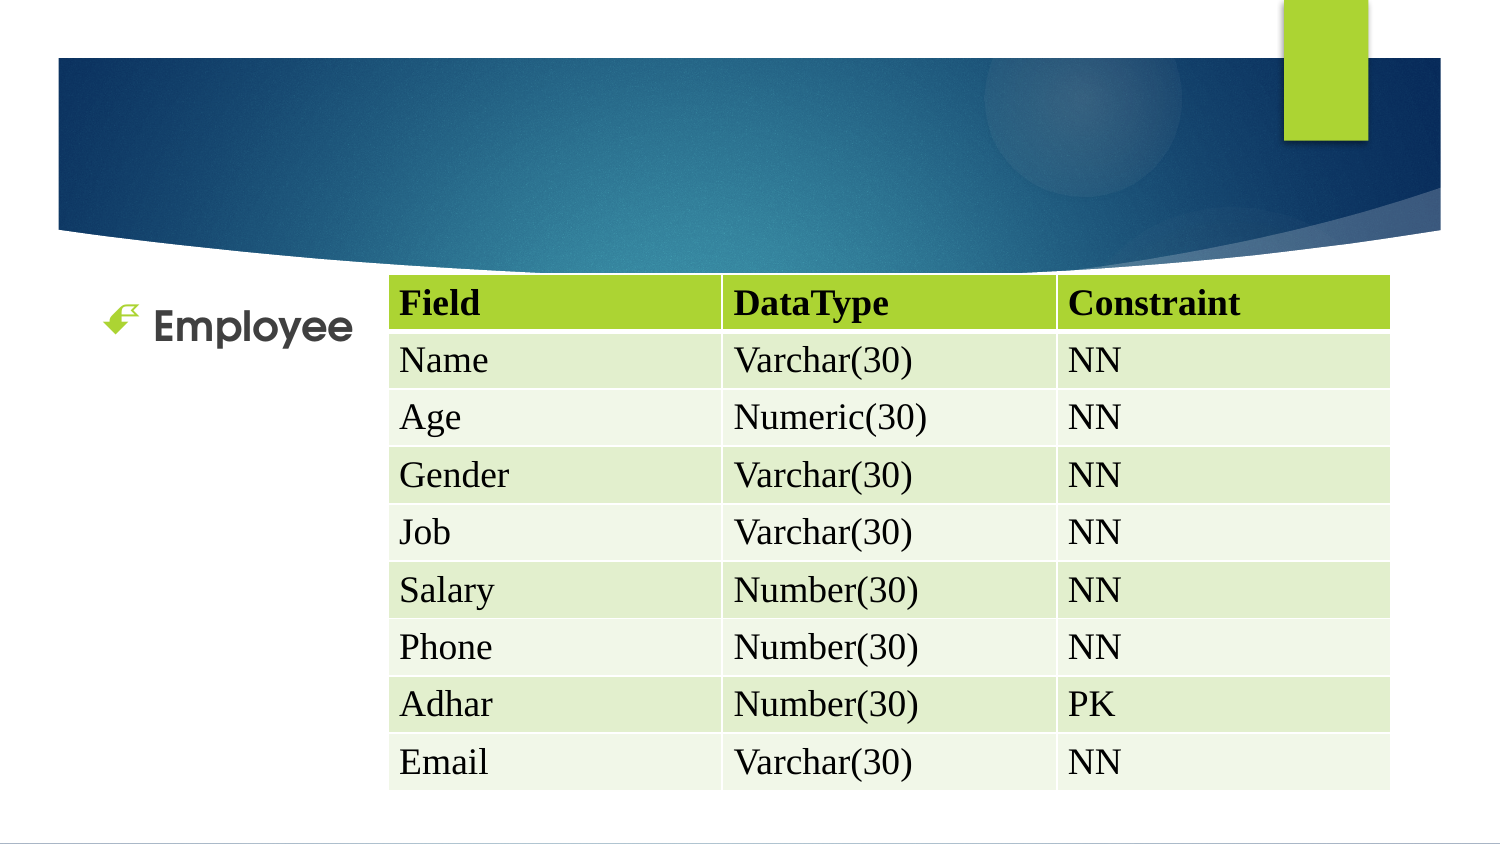

#
| Field | DataType | Constraint |
| --- | --- | --- |
| Name | Varchar(30) | NN |
| Age | Numeric(30) | NN |
| Gender | Varchar(30) | NN |
| Job | Varchar(30) | NN |
| Salary | Number(30) | NN |
| Phone | Number(30) | NN |
| Adhar | Number(30) | PK |
| Email | Varchar(30) | NN |
Employee